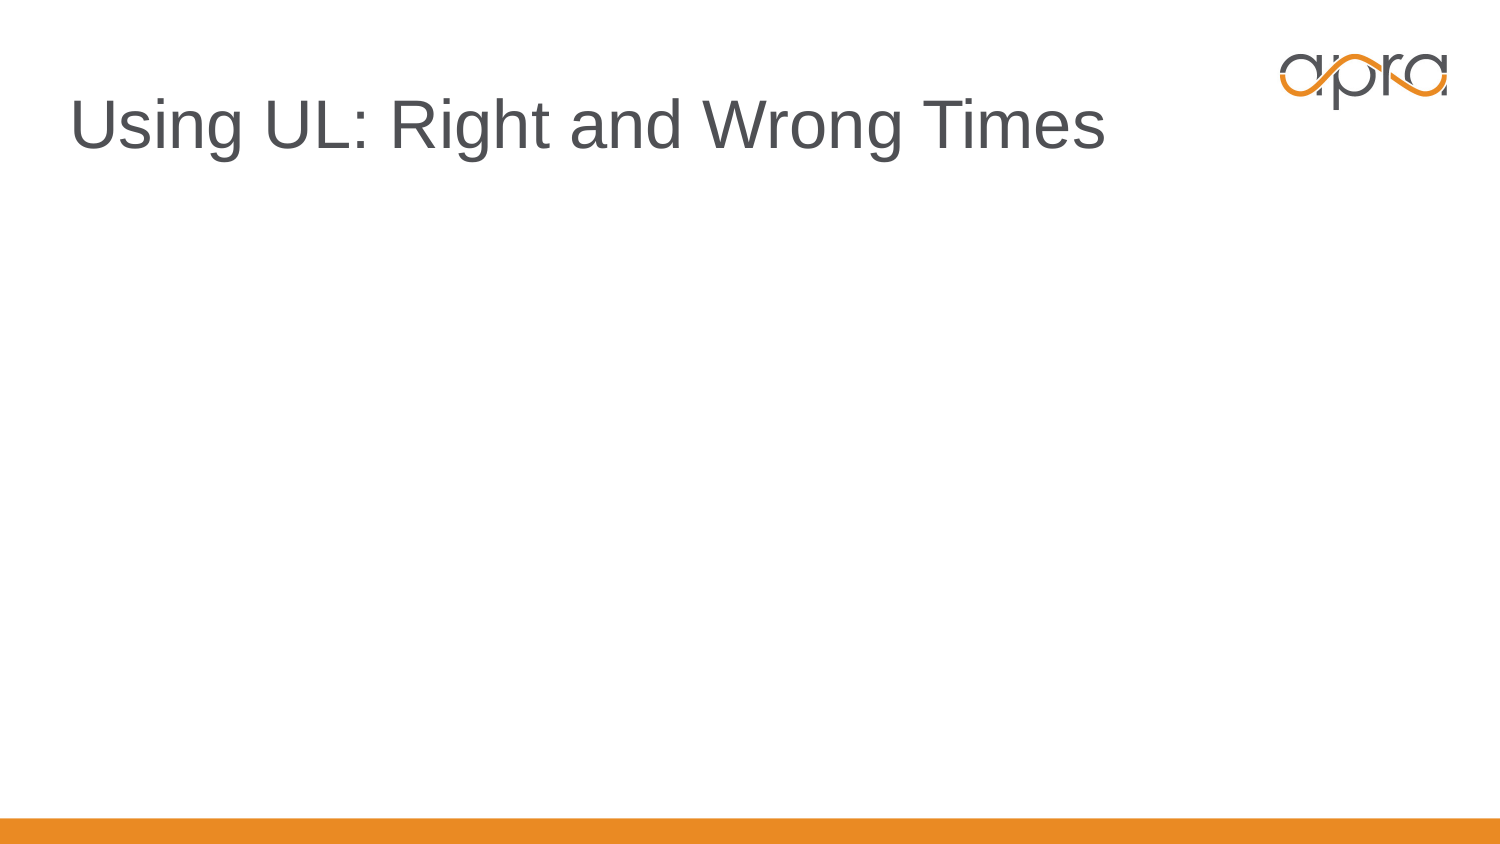

# Using UL: Right and Wrong Times